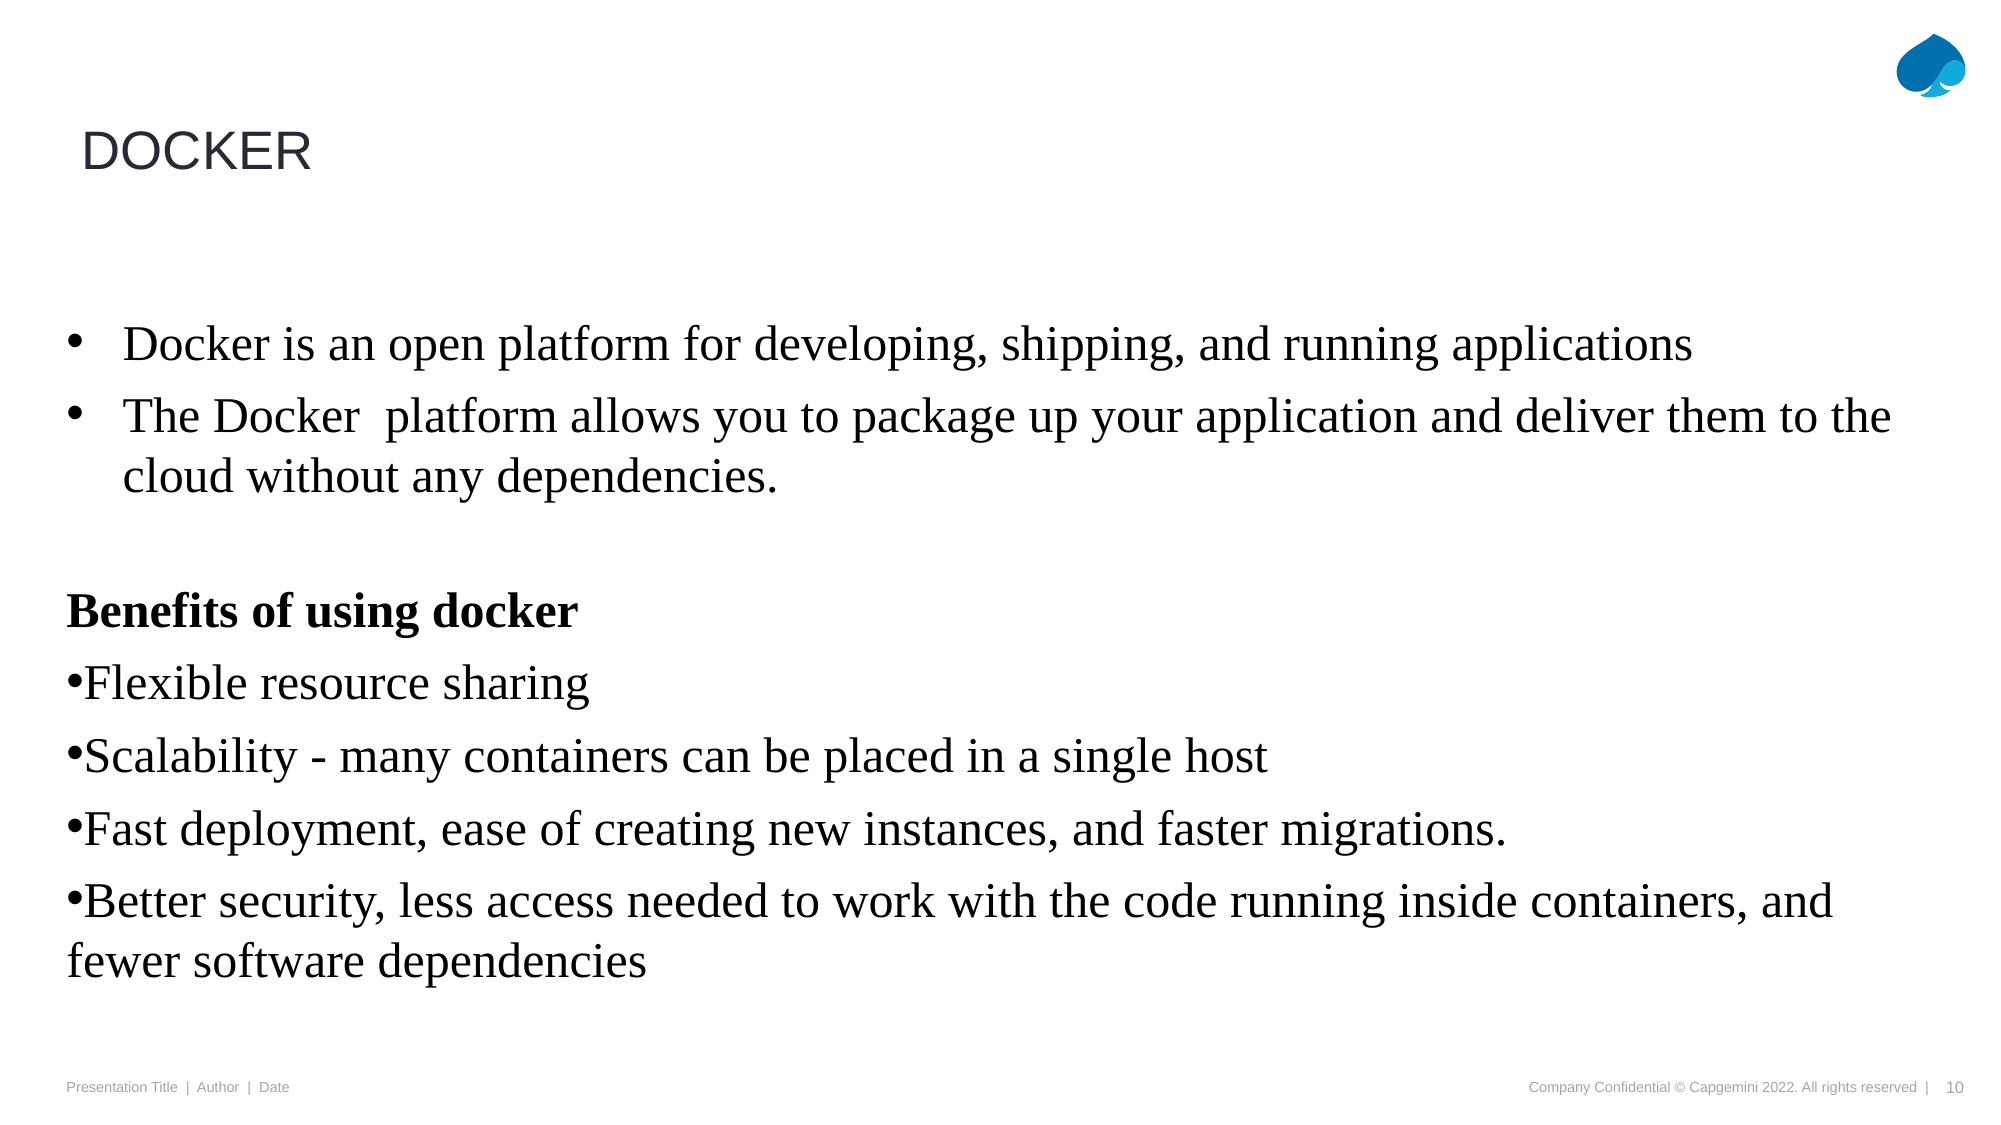

# DOCKER

Docker is an open platform for developing, shipping, and running applications
The Docker  platform allows you to package up your application and deliver them to the cloud without any dependencies.

Benefits of using docker
Flexible resource sharing
Scalability - many containers can be placed in a single host
Fast deployment, ease of creating new instances, and faster migrations.
Better security, less access needed to work with the code running inside containers, and fewer software dependencies